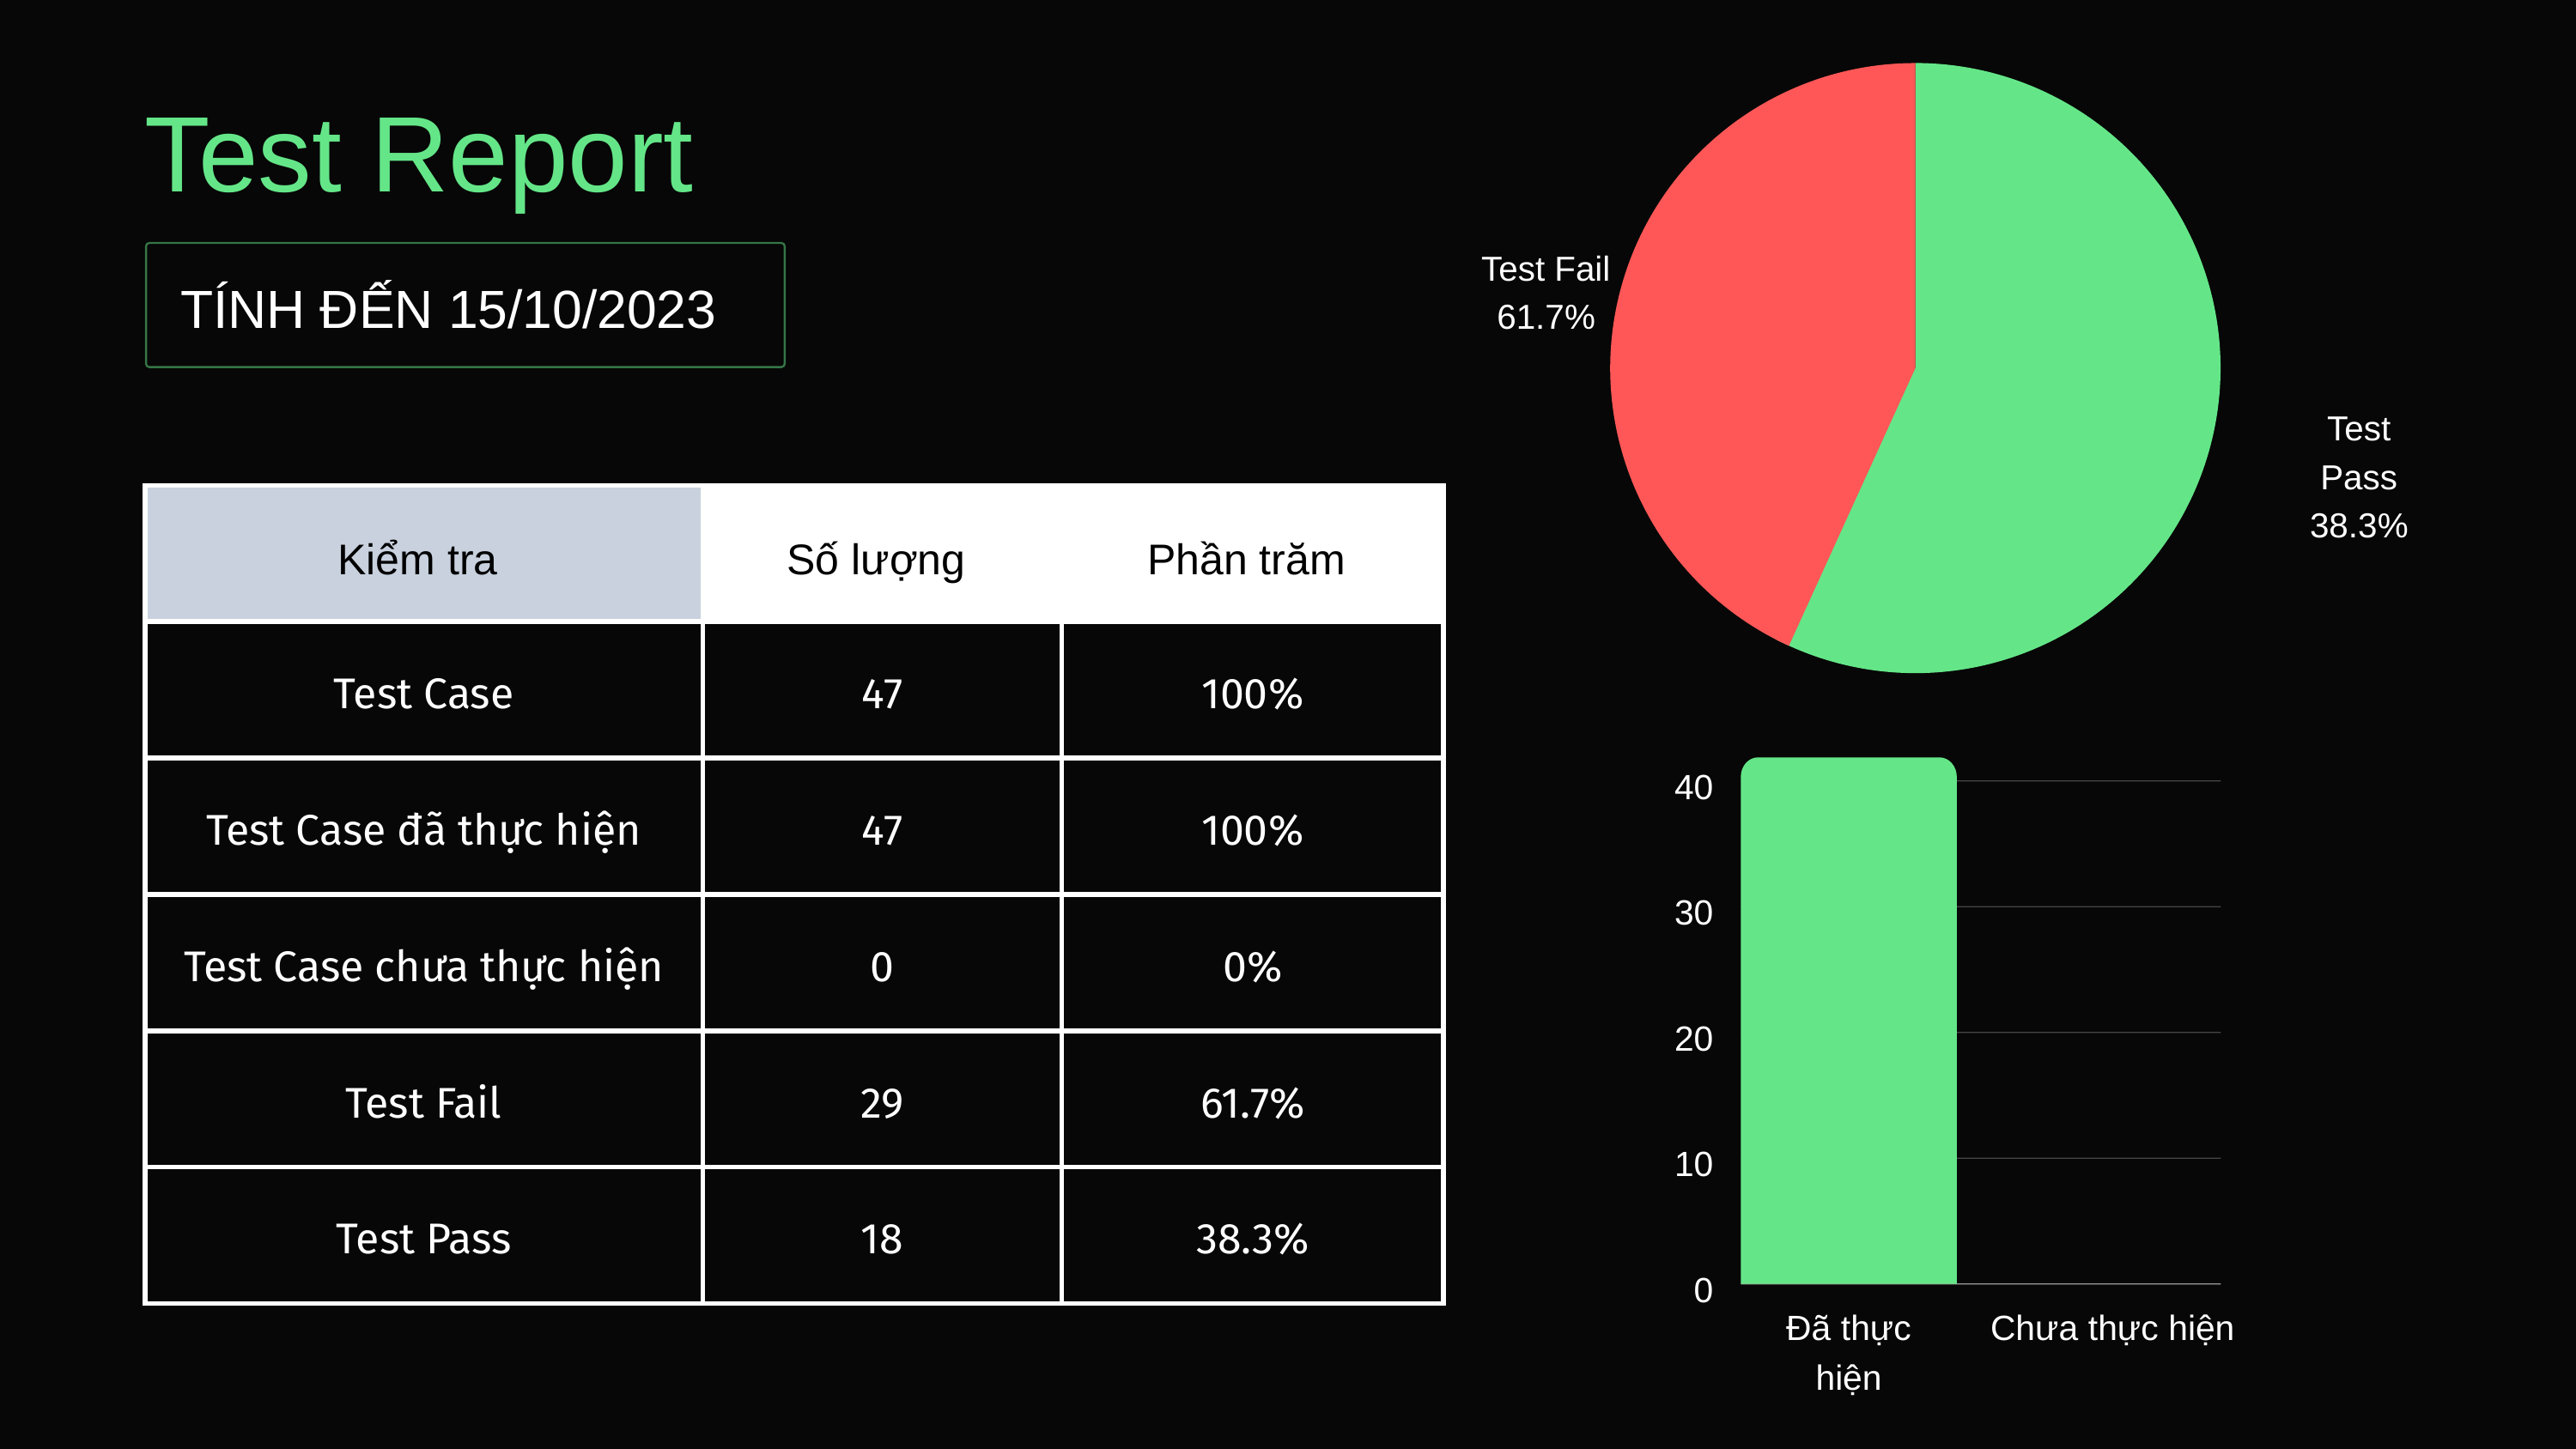

Test Report

Test Fail
61.7%
Test Pass
38.3%

TÍNH ĐẾN 15/10/2023
| Kiểm tra | Số lượng | Phần trăm |
| --- | --- | --- |
| Test Case | 47 | 100% |
| Test Case đã thực hiện | 47 | 100% |
| Test Case chưa thực hiện | 0 | 0% |
| Test Fail | 29 | 61.7% |
| Test Pass | 18 | 38.3% |
40

30
20
10
0
Đã thực hiện
Chưa thực hiện